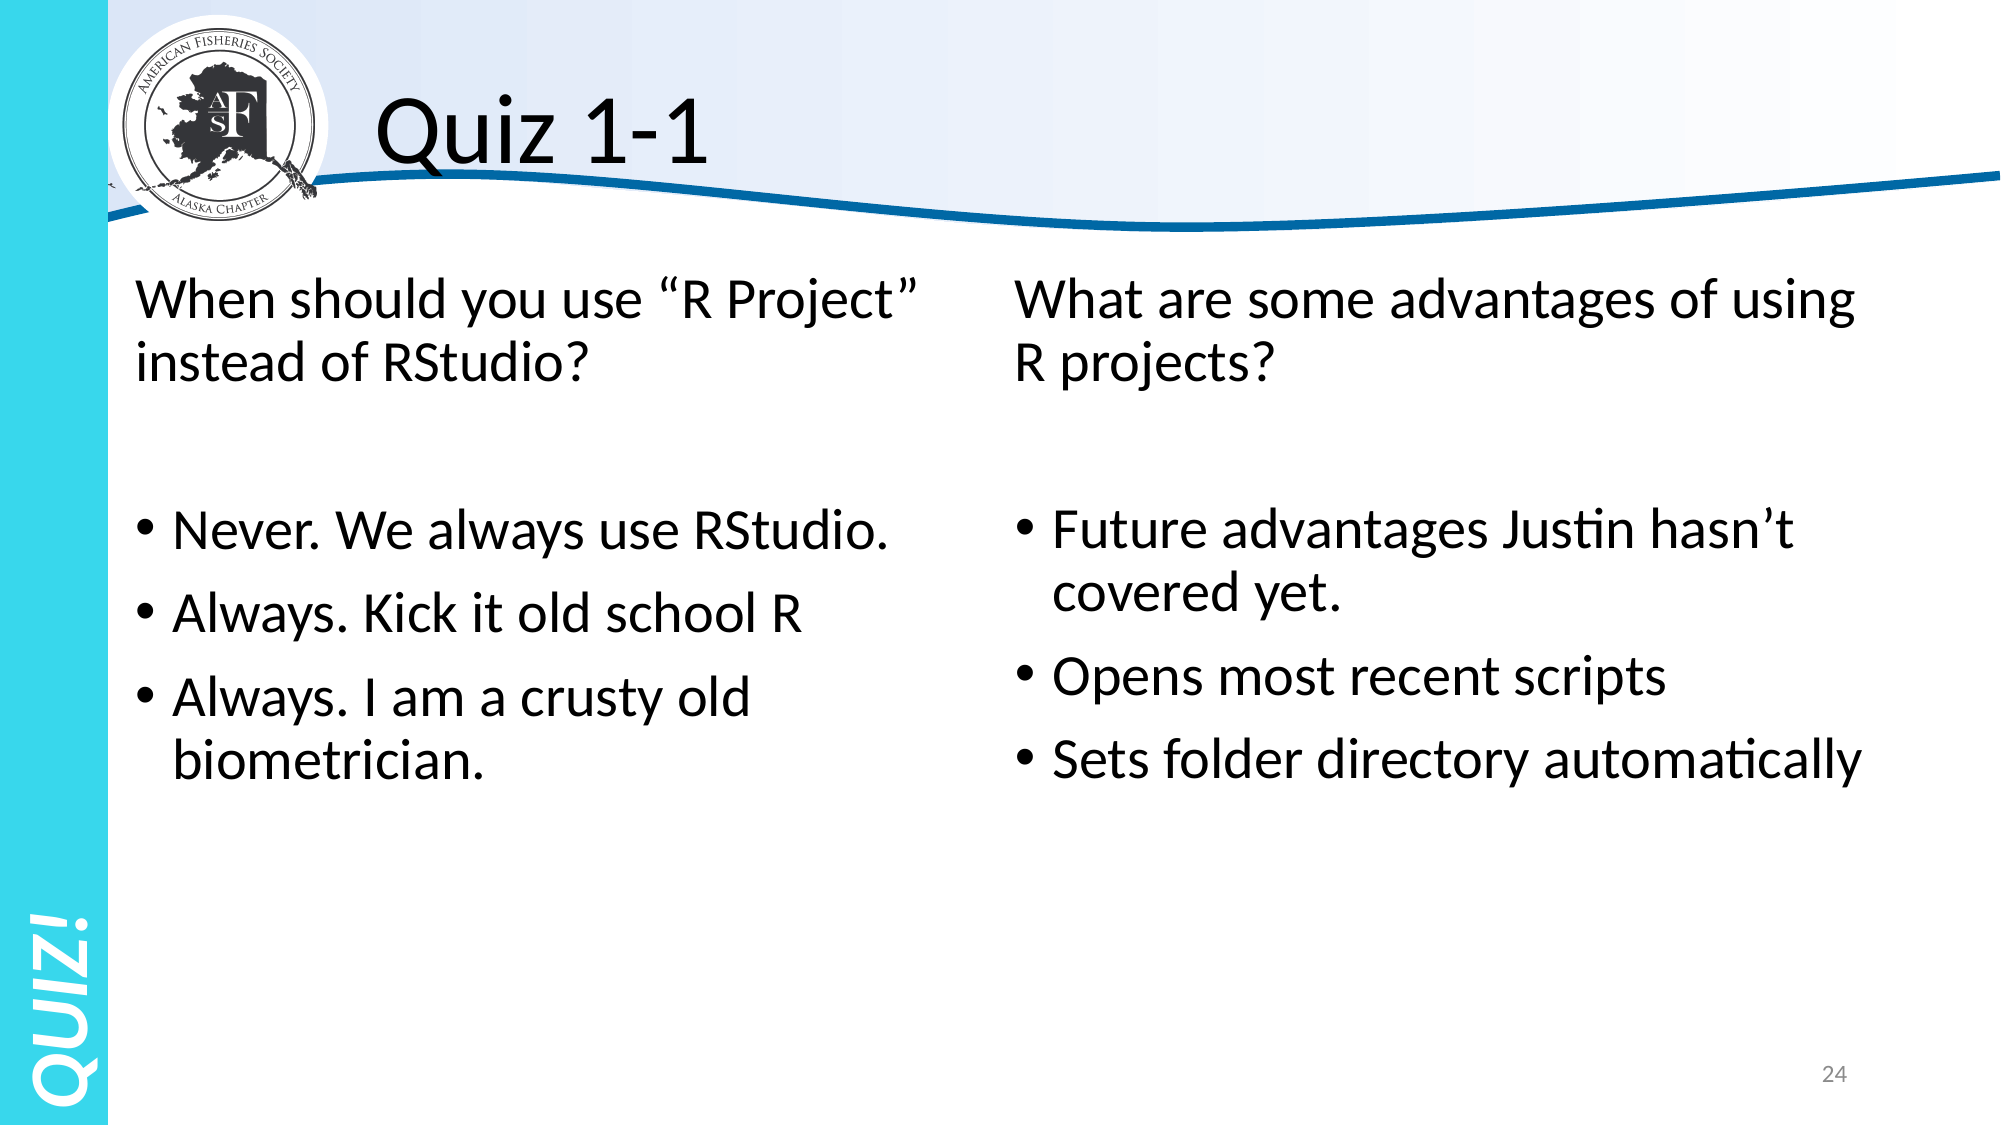

# Quiz 1-1
When should you use “R Project” instead of RStudio?

Never. We always use RStudio.
Always. Kick it old school R
Always. I am a crusty old biometrician.
What are some advantages of using R projects?

Future advantages Justin hasn’t covered yet.
Opens most recent scripts
Sets folder directory automatically

QUIZ!
24